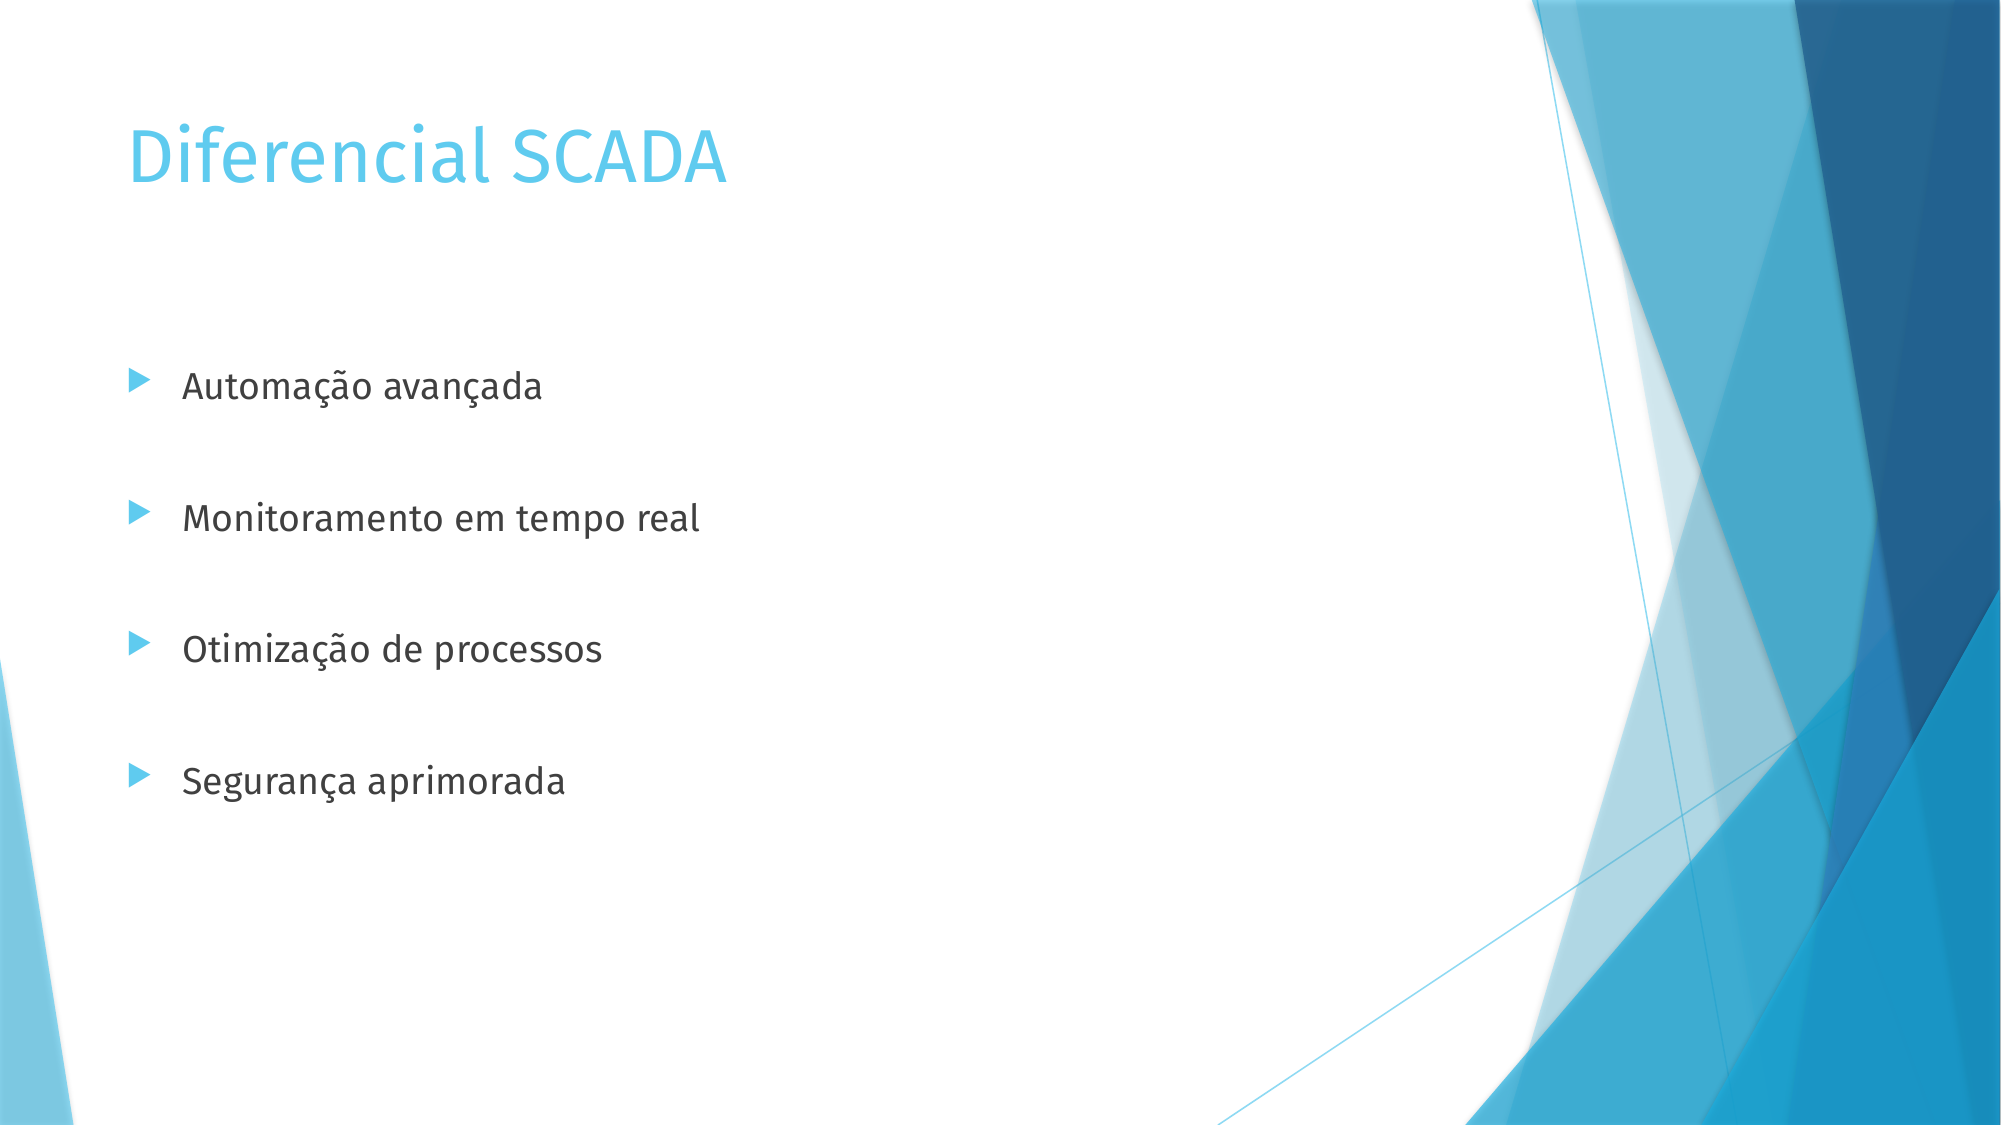

# Diferencial SCADA
Automação avançada

Monitoramento em tempo real

Otimização de processos

Segurança aprimorada